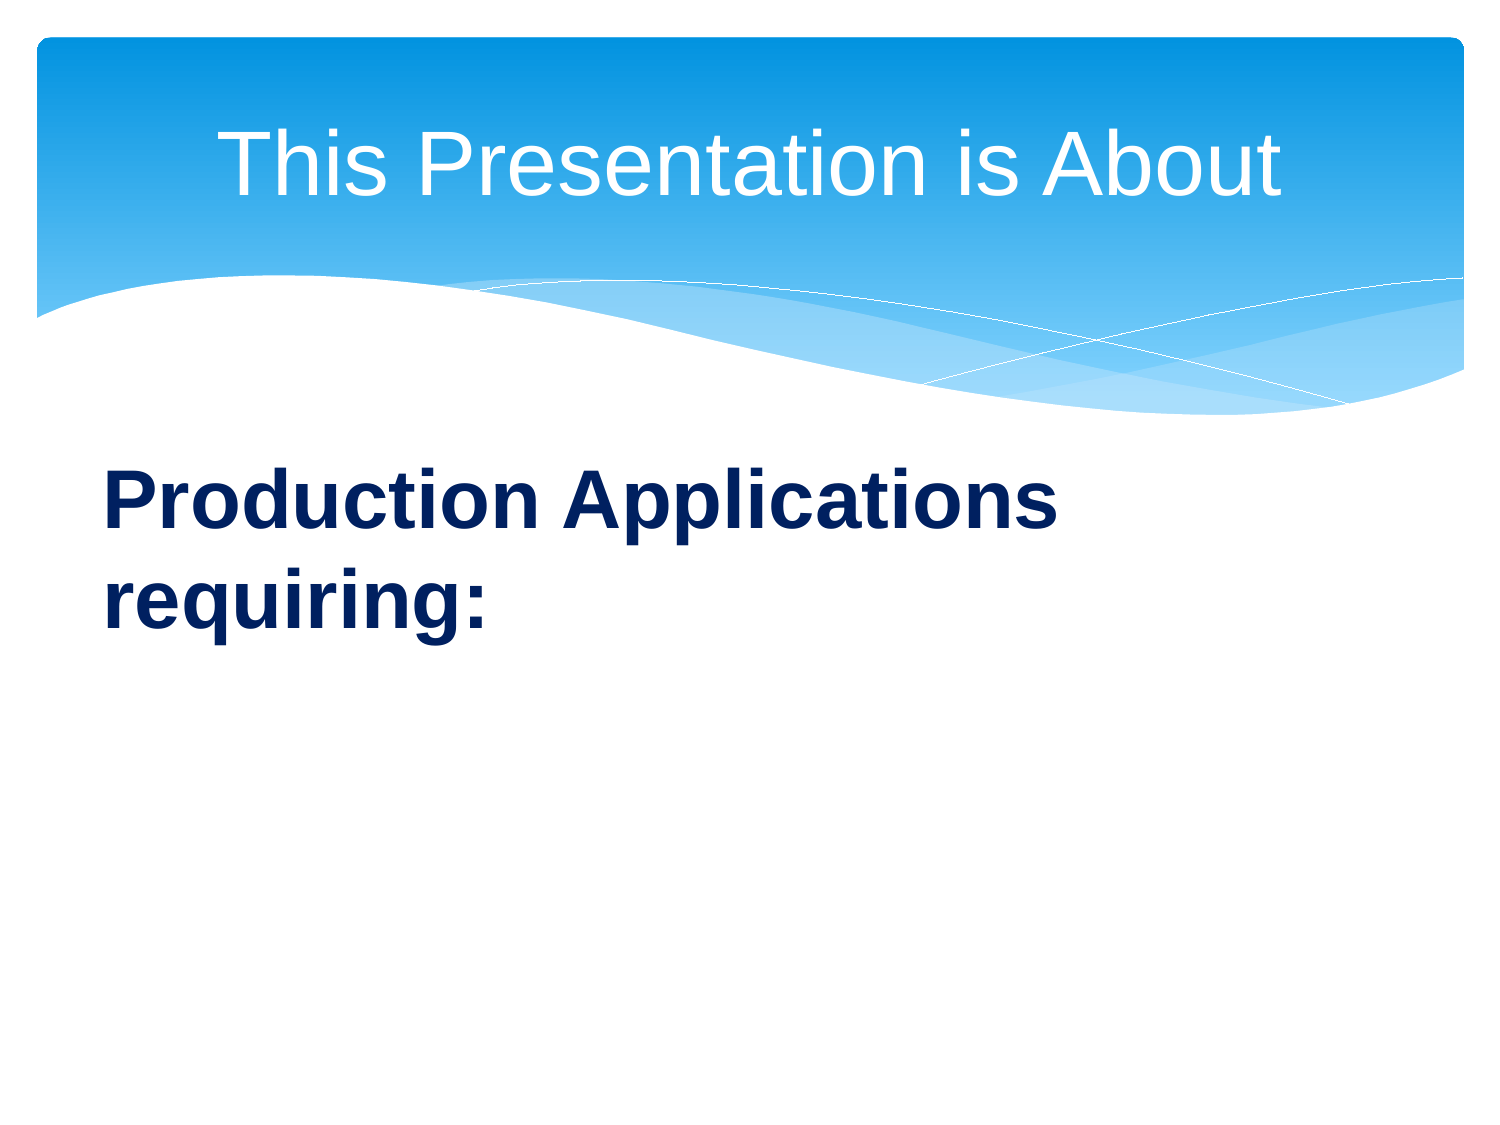

# This Presentation is About
Production Applications requiring: